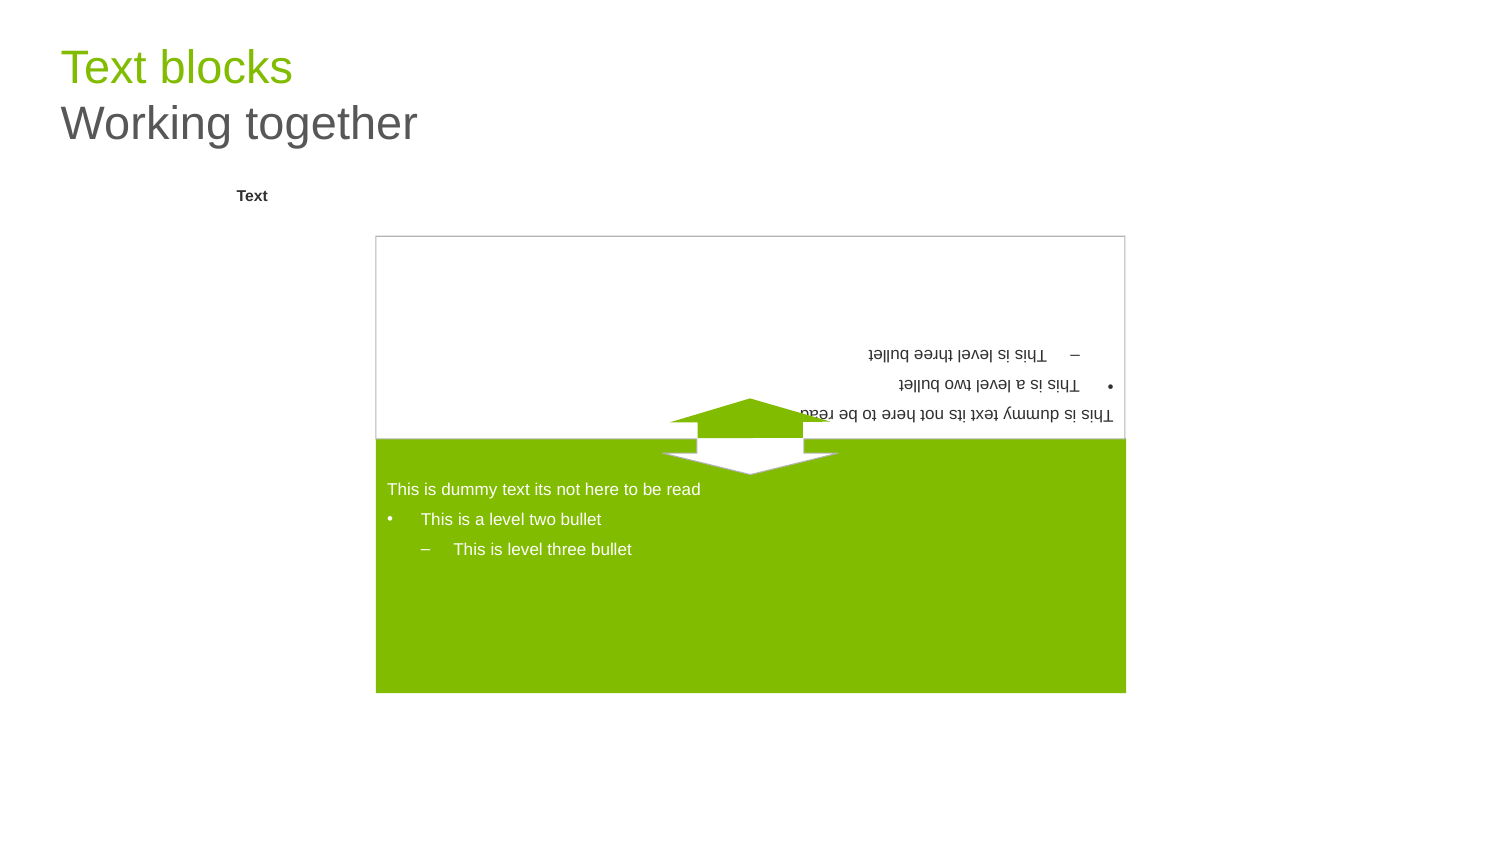

This is dummy text its not here to be read
This is a level two bullet
This is level three bullet
# Text blocks Working together
Text

This is dummy text its not here to be read
This is a level two bullet
This is level three bullet